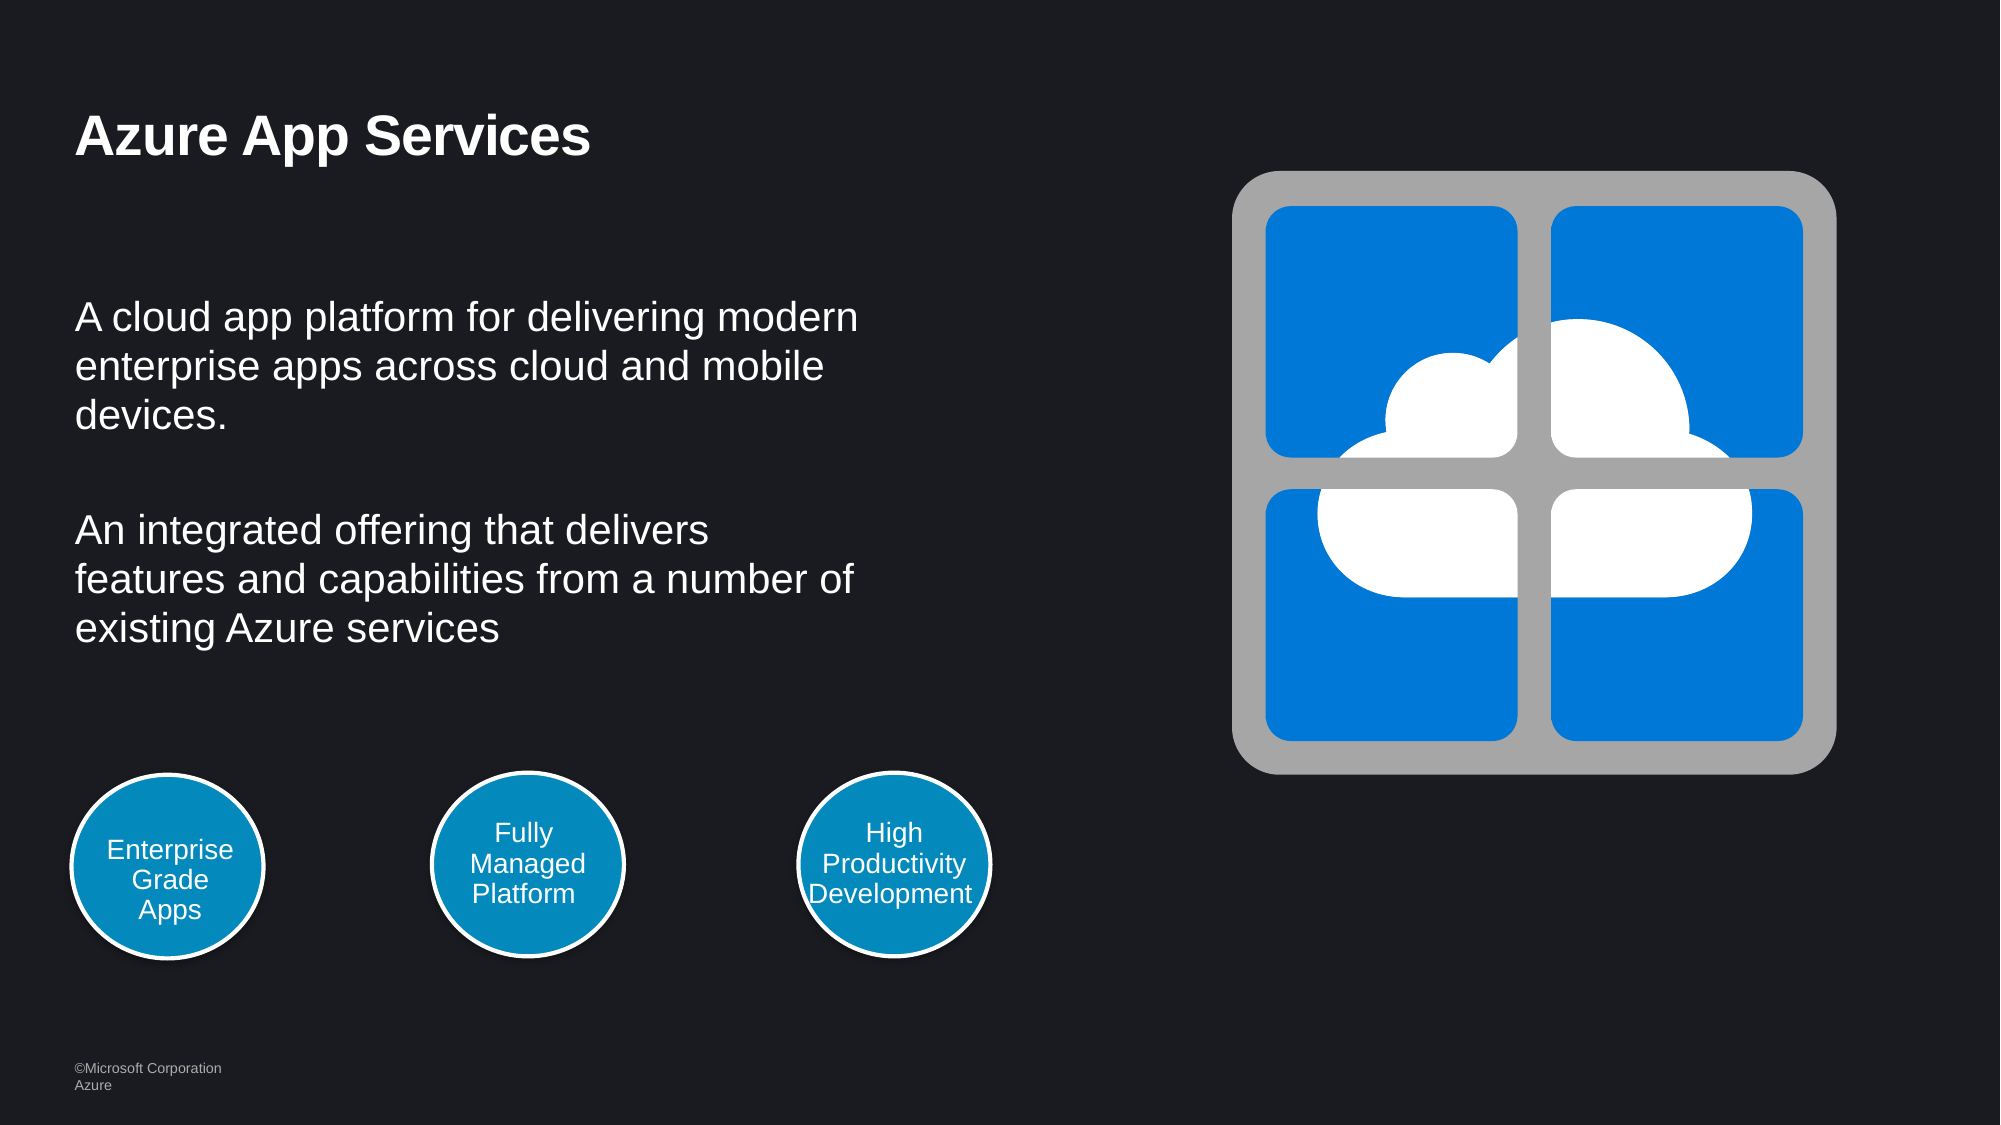

# Azure App Services

A cloud app platform for delivering modern enterprise apps across cloud and mobile devices.

An integrated offering that delivers features and capabilities from a number of existing Azure services

Fully
Managed Platform
High Productivity Development
Enterprise Grade Apps